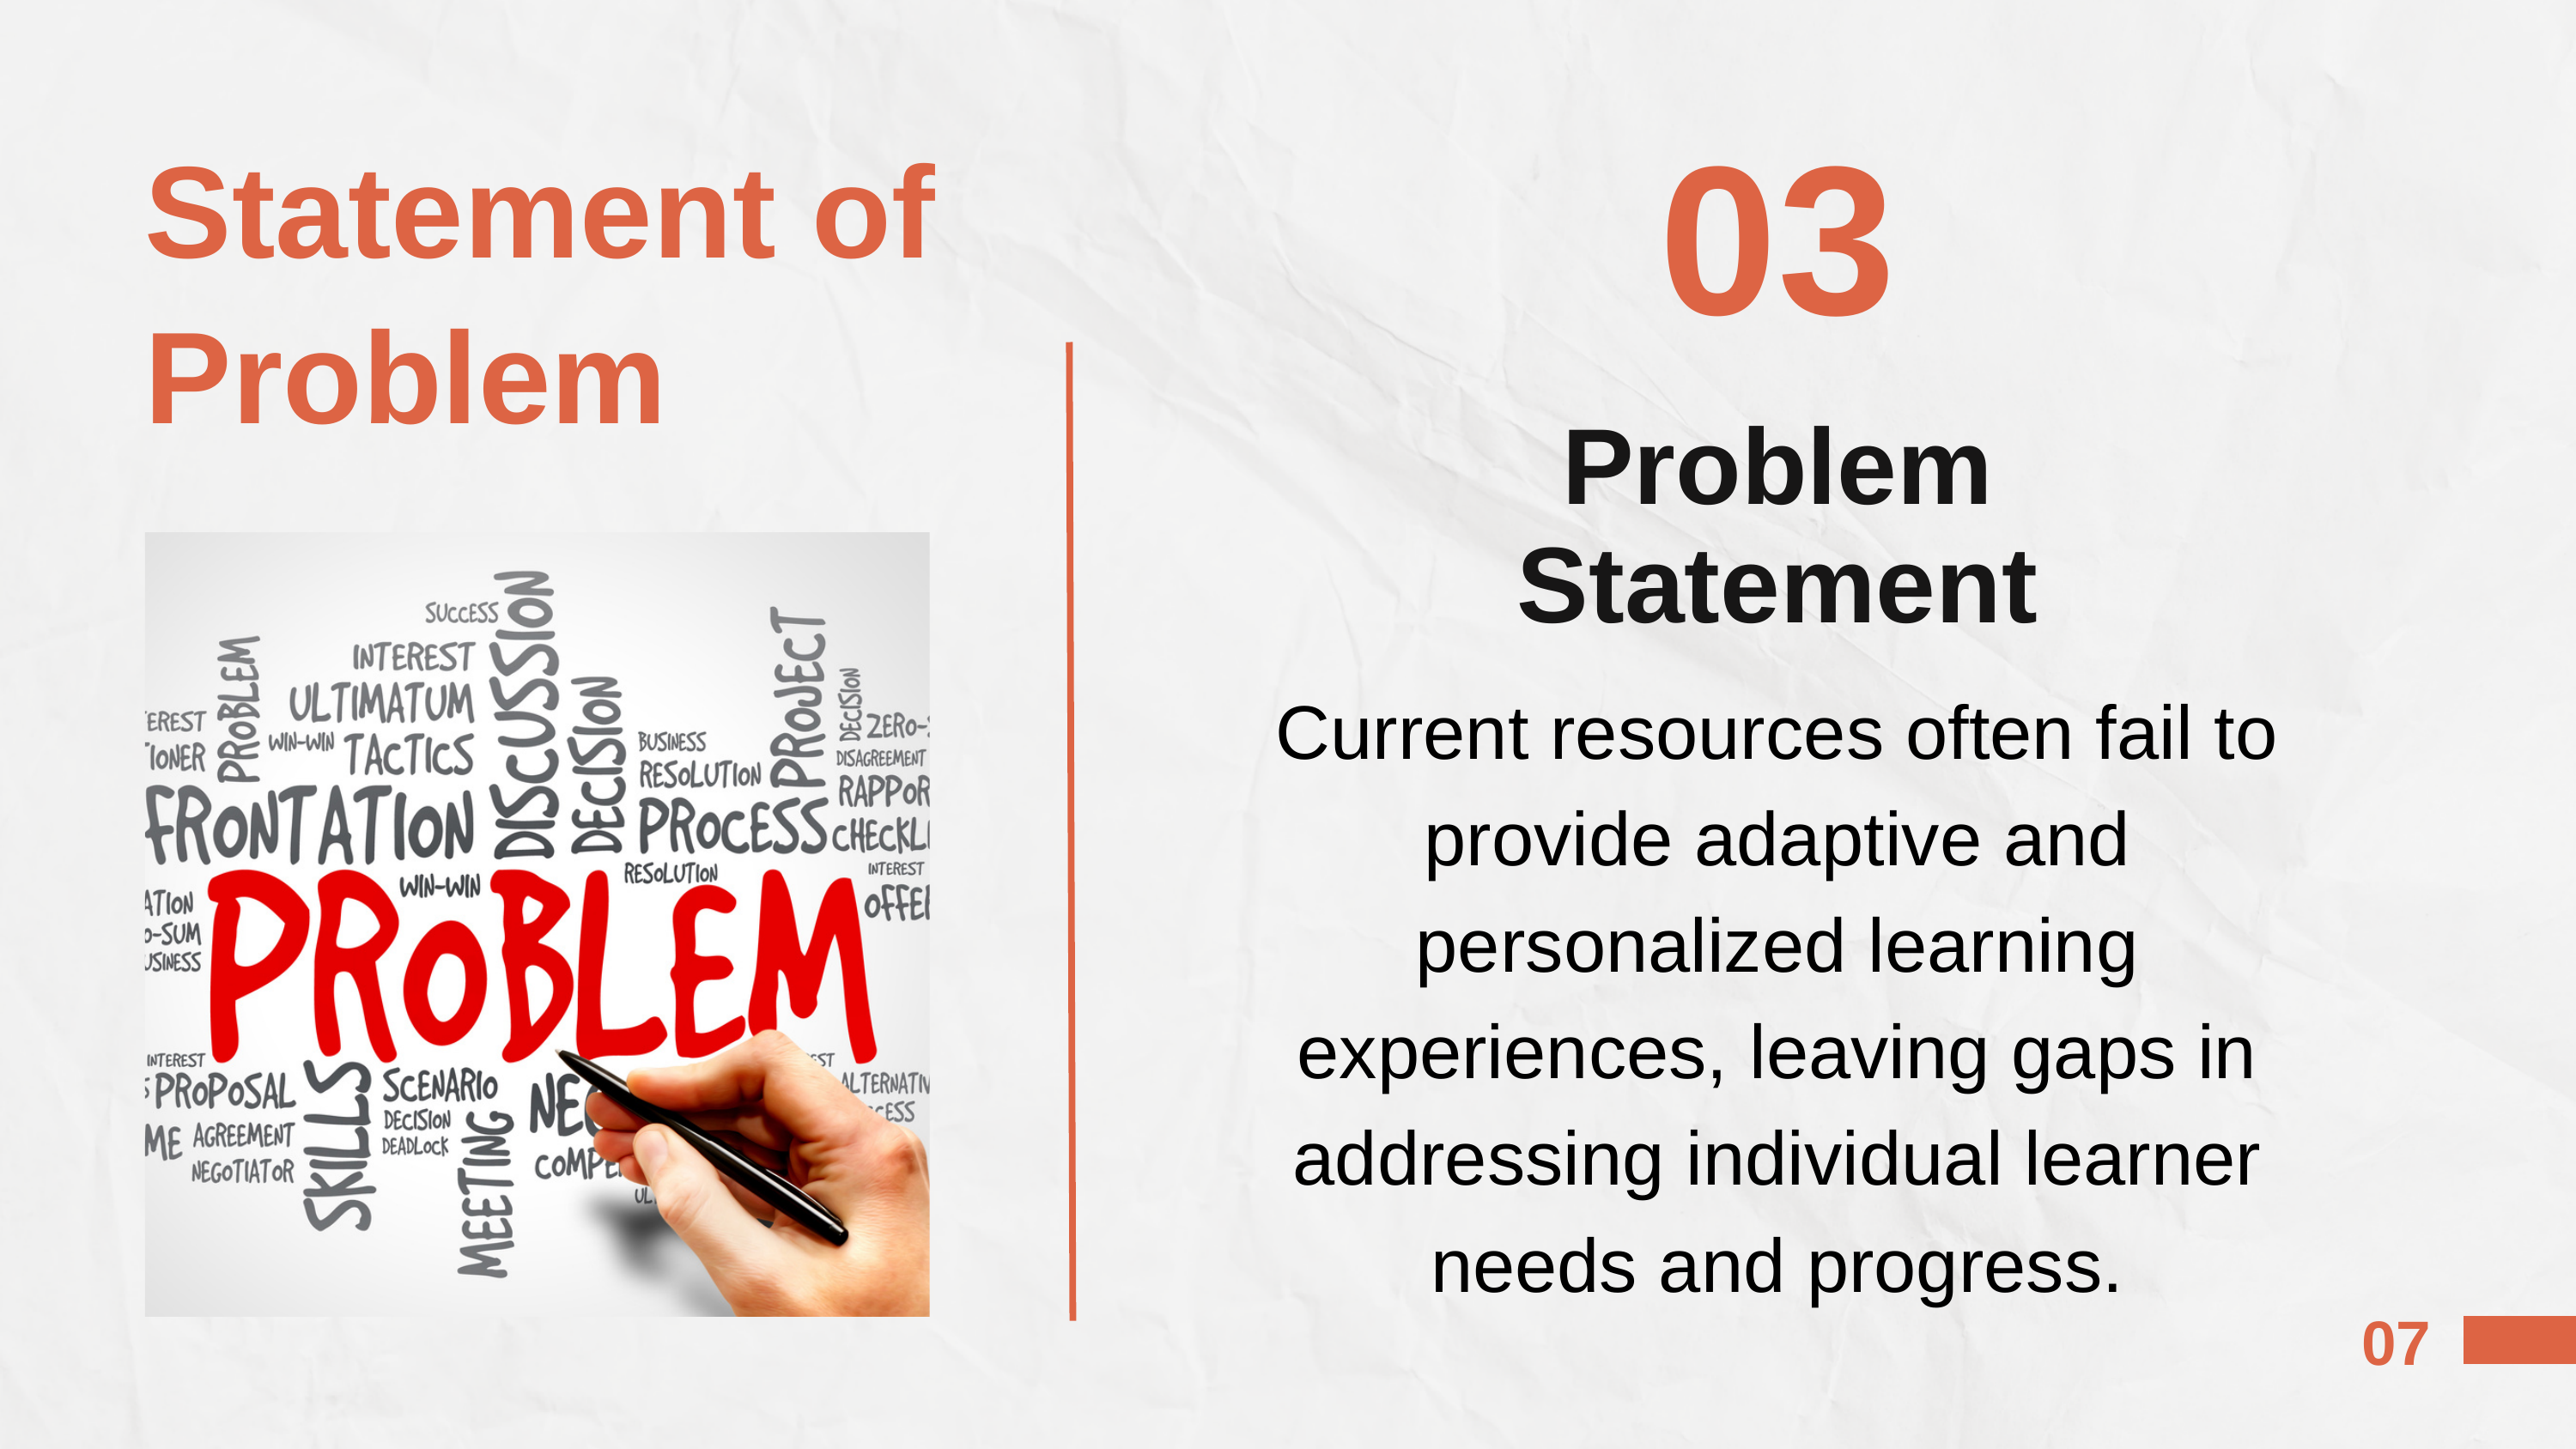

03
Statement of
Problem

Problem
Statement

Current resources often fail to provide adaptive and personalized learning experiences, leaving gaps in addressing individual learner needs and progress.
07